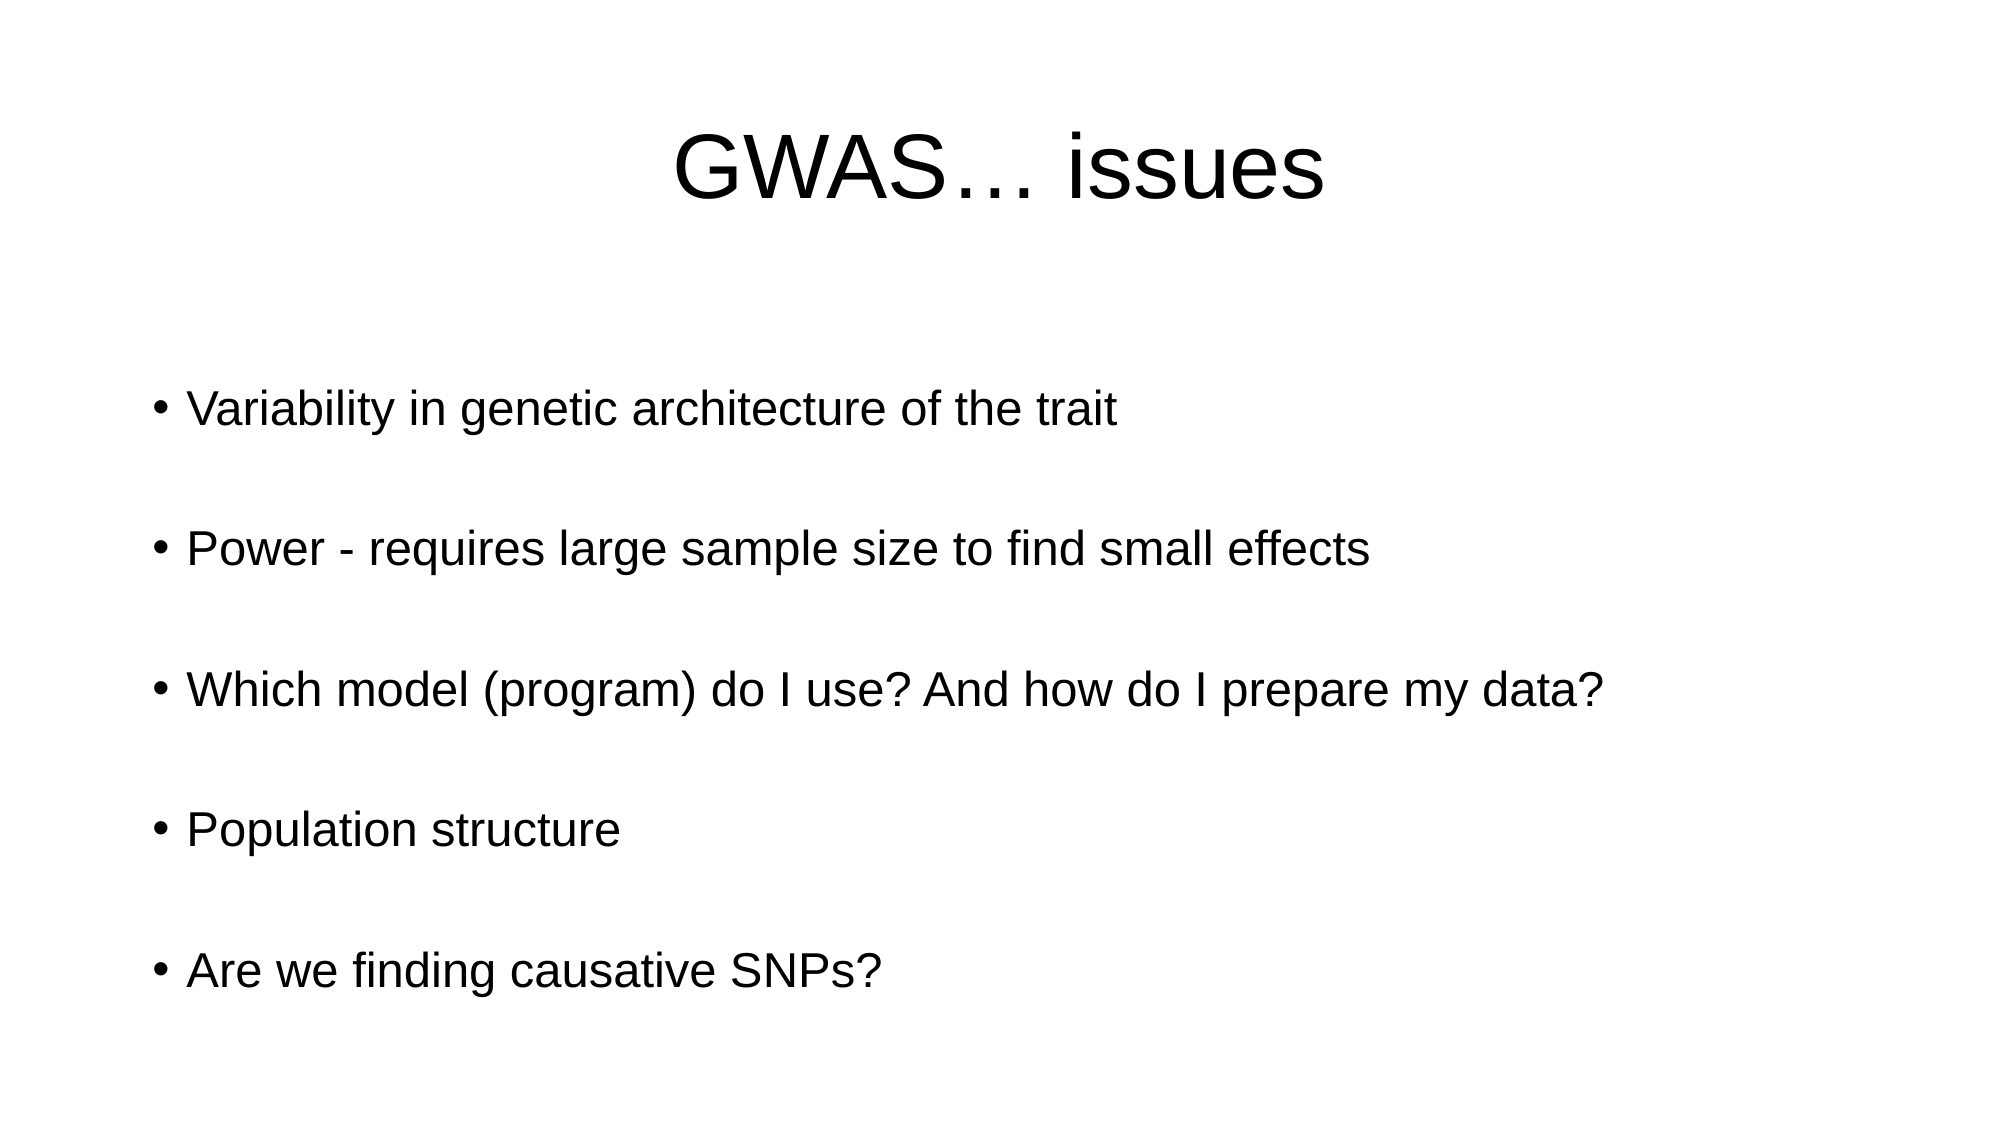

# GWAS… issues

Variability in genetic architecture of the trait

Power - requires large sample size to find small effects

Which model (program) do I use? And how do I prepare my data?

Population structure

Are we finding causative SNPs?